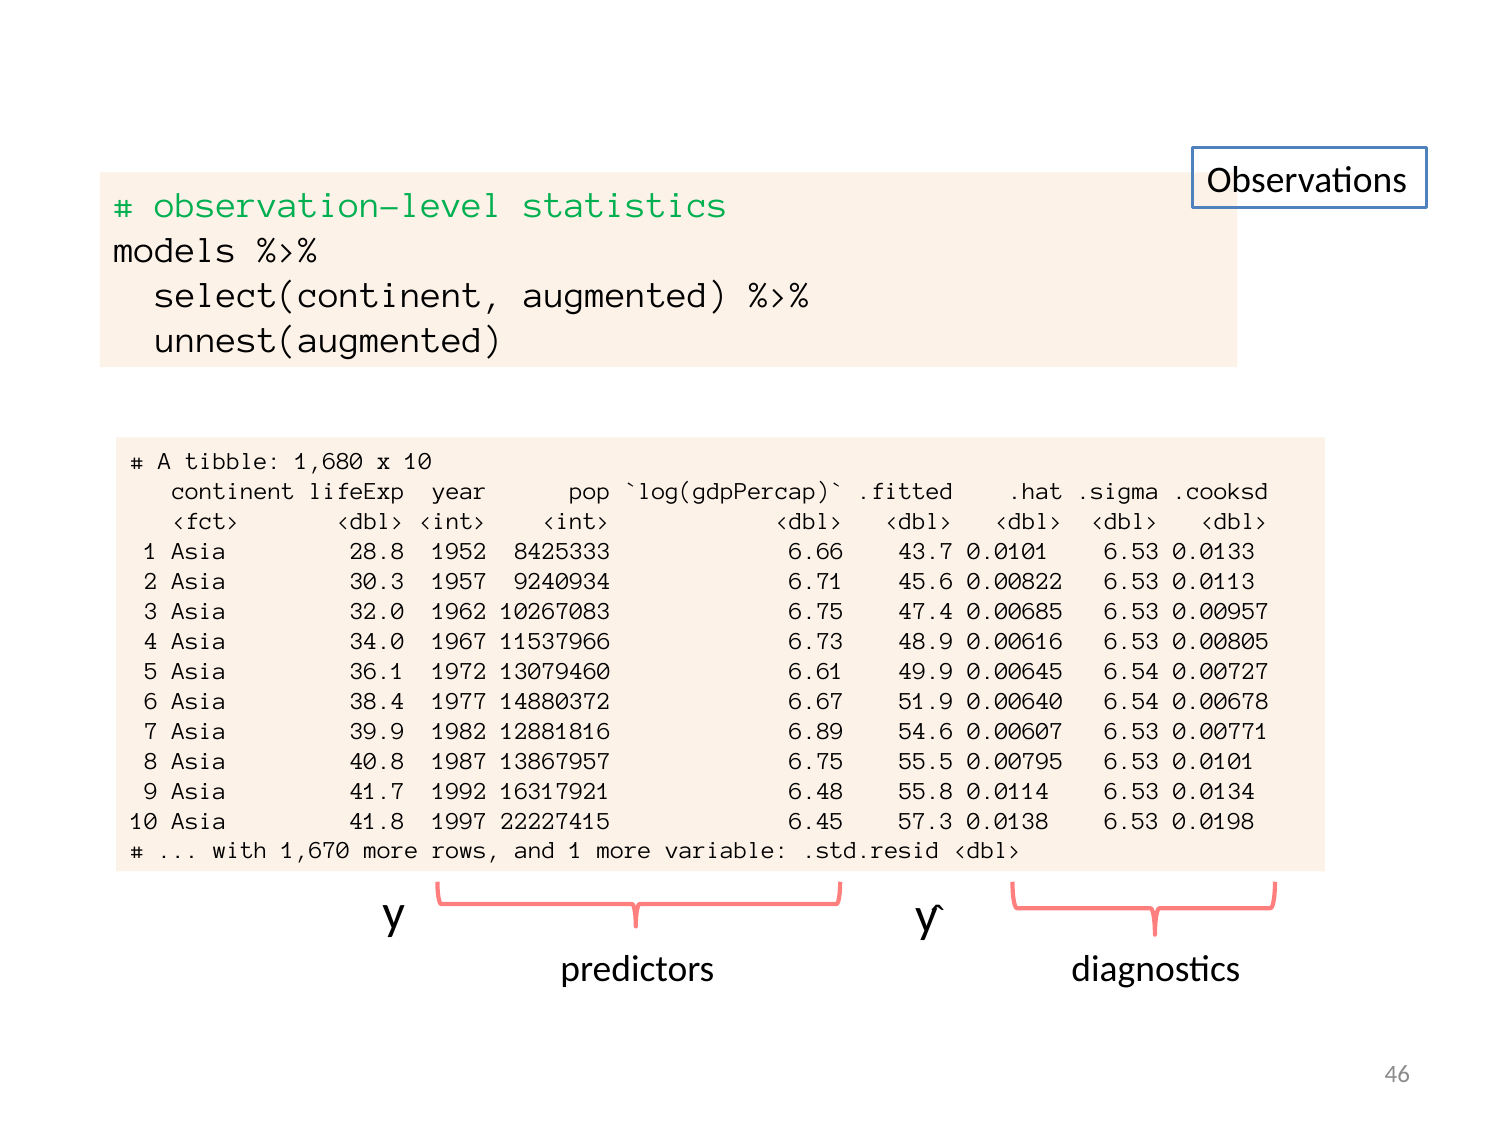

Observations
# observation-level statistics
models %>%
  select(continent, augmented) %>%
  unnest(augmented)
# A tibble: 1,680 x 10
   continent lifeExp  year      pop `log(gdpPercap)` .fitted    .hat .sigma .cooksd
   <fct>       <dbl> <int>    <int>            <dbl>   <dbl>   <dbl>  <dbl>   <dbl>
 1 Asia         28.8  1952  8425333             6.66    43.7 0.0101    6.53 0.0133
 2 Asia         30.3  1957  9240934             6.71    45.6 0.00822   6.53 0.0113
 3 Asia         32.0  1962 10267083             6.75    47.4 0.00685   6.53 0.00957
 4 Asia         34.0  1967 11537966             6.73    48.9 0.00616   6.53 0.00805
 5 Asia         36.1  1972 13079460             6.61    49.9 0.00645   6.54 0.00727
 6 Asia         38.4  1977 14880372             6.67    51.9 0.00640   6.54 0.00678
 7 Asia         39.9  1982 12881816             6.89    54.6 0.00607   6.53 0.00771
 8 Asia         40.8  1987 13867957             6.75    55.5 0.00795   6.53 0.0101
 9 Asia         41.7  1992 16317921             6.48    55.8 0.0114    6.53 0.0134
10 Asia         41.8  1997 22227415             6.45    57.3 0.0138    6.53 0.0198
# ... with 1,670 more rows, and 1 more variable: .std.resid <dbl>

y
ŷ
predictors
diagnostics
46